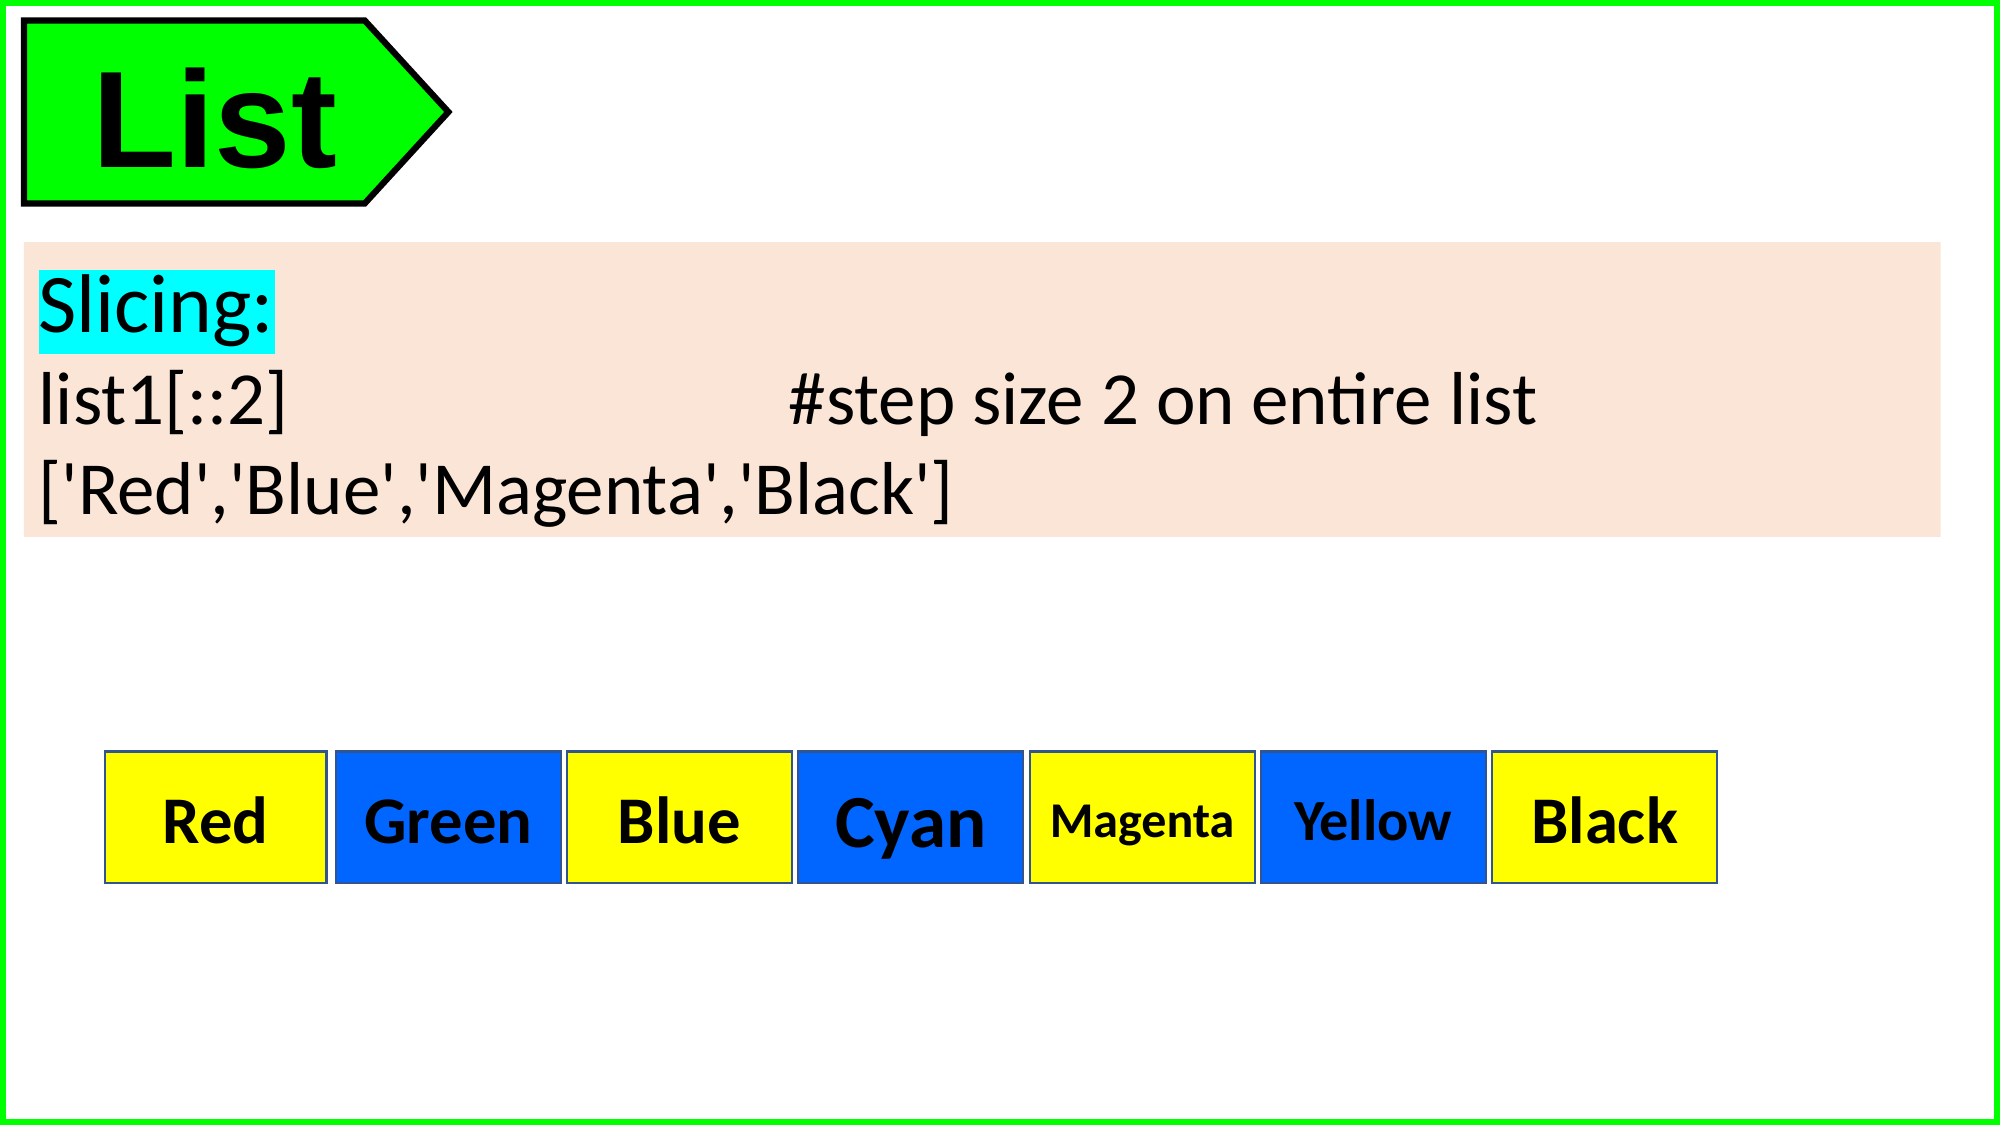

List
Slicing:
list1[::2] 				#step size 2 on entire list ['Red','Blue','Magenta','Black']
Cyan
Magenta
Yellow
Black
Blue
Green
Red